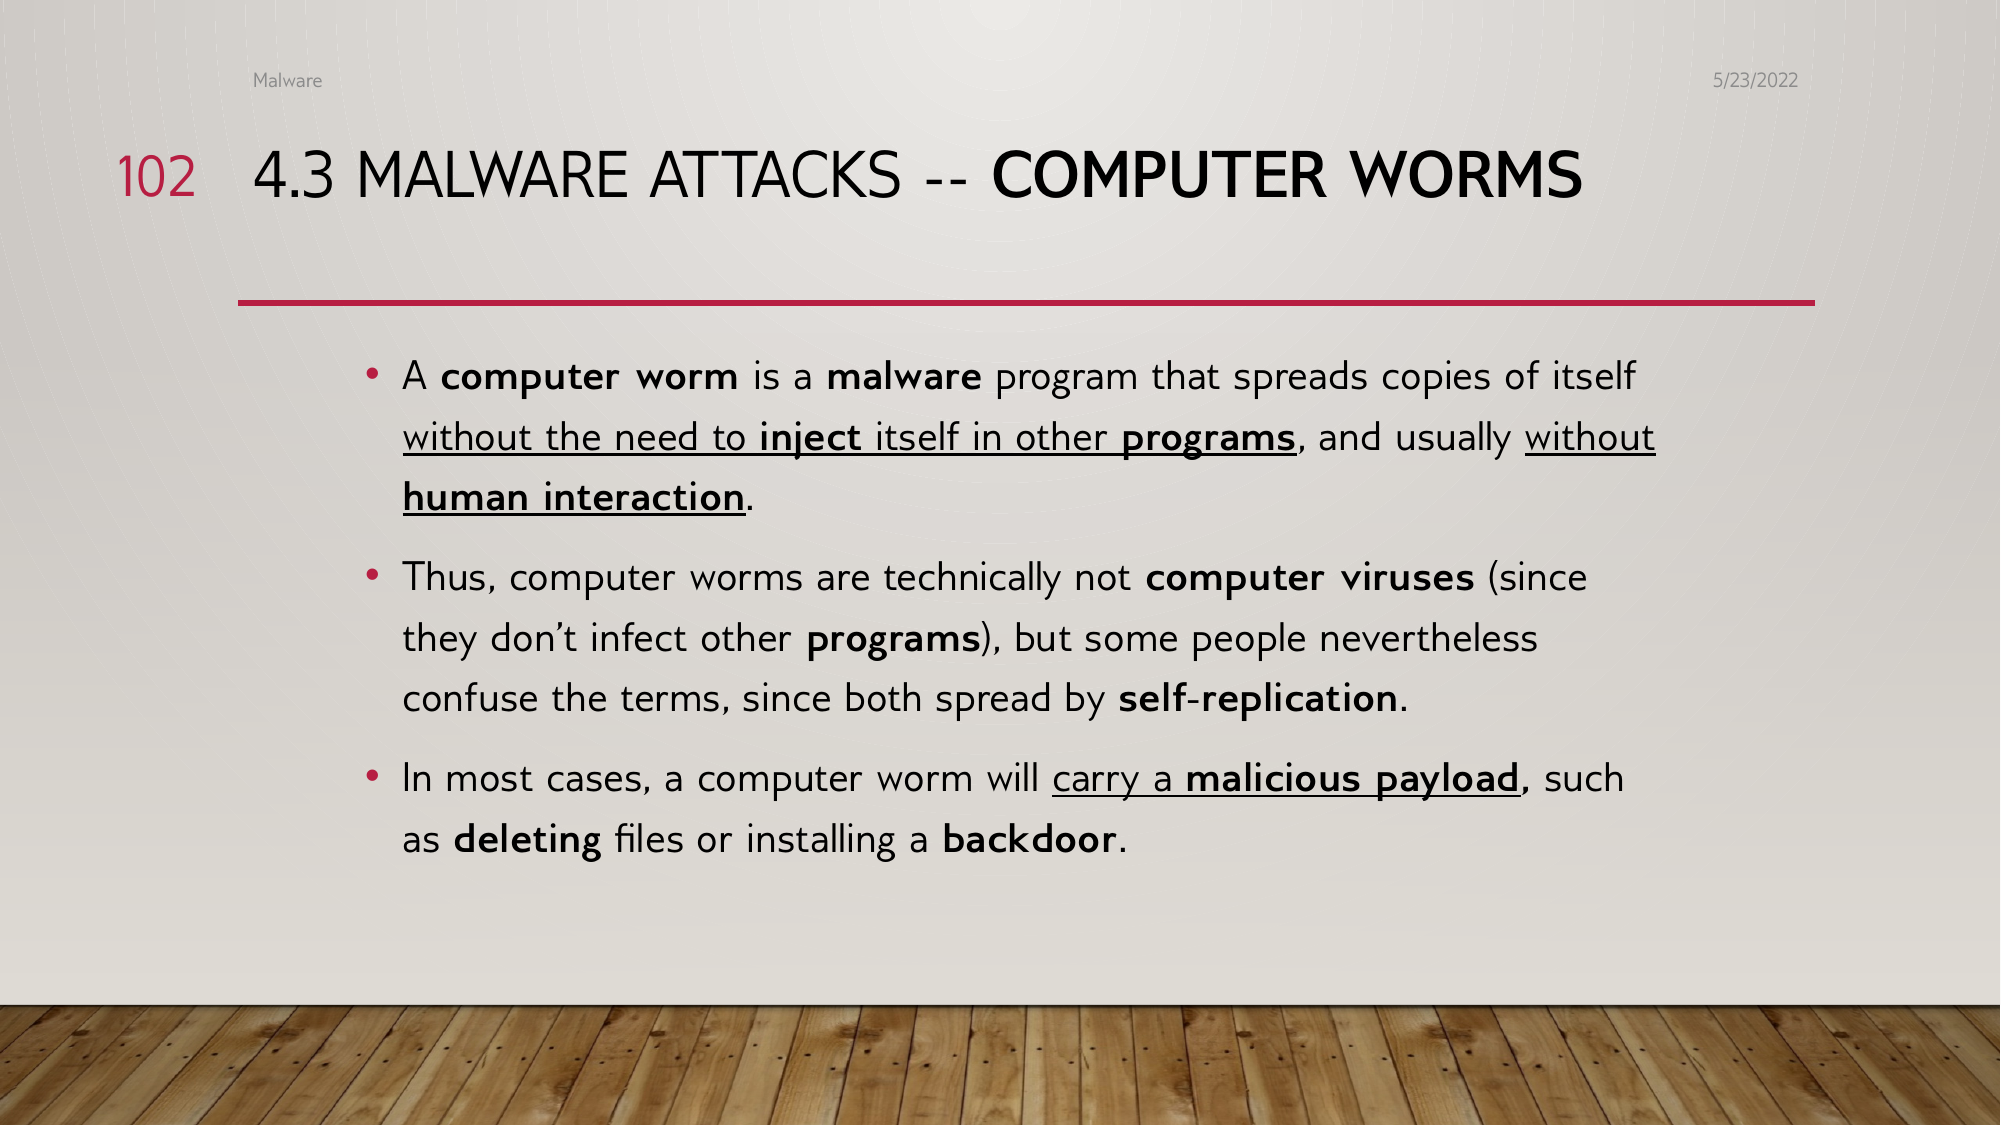

Malware
5/23/2022
102
# 4.3 Malware Attacks -- Computer Worms
A computer worm is a malware program that spreads copies of itself without the need to inject itself in other programs, and usually without human interaction.
Thus, computer worms are technically not computer viruses (since they don’t infect other programs), but some people nevertheless confuse the terms, since both spread by self-replication.
In most cases, a computer worm will carry a malicious payload, such as deleting files or installing a backdoor.